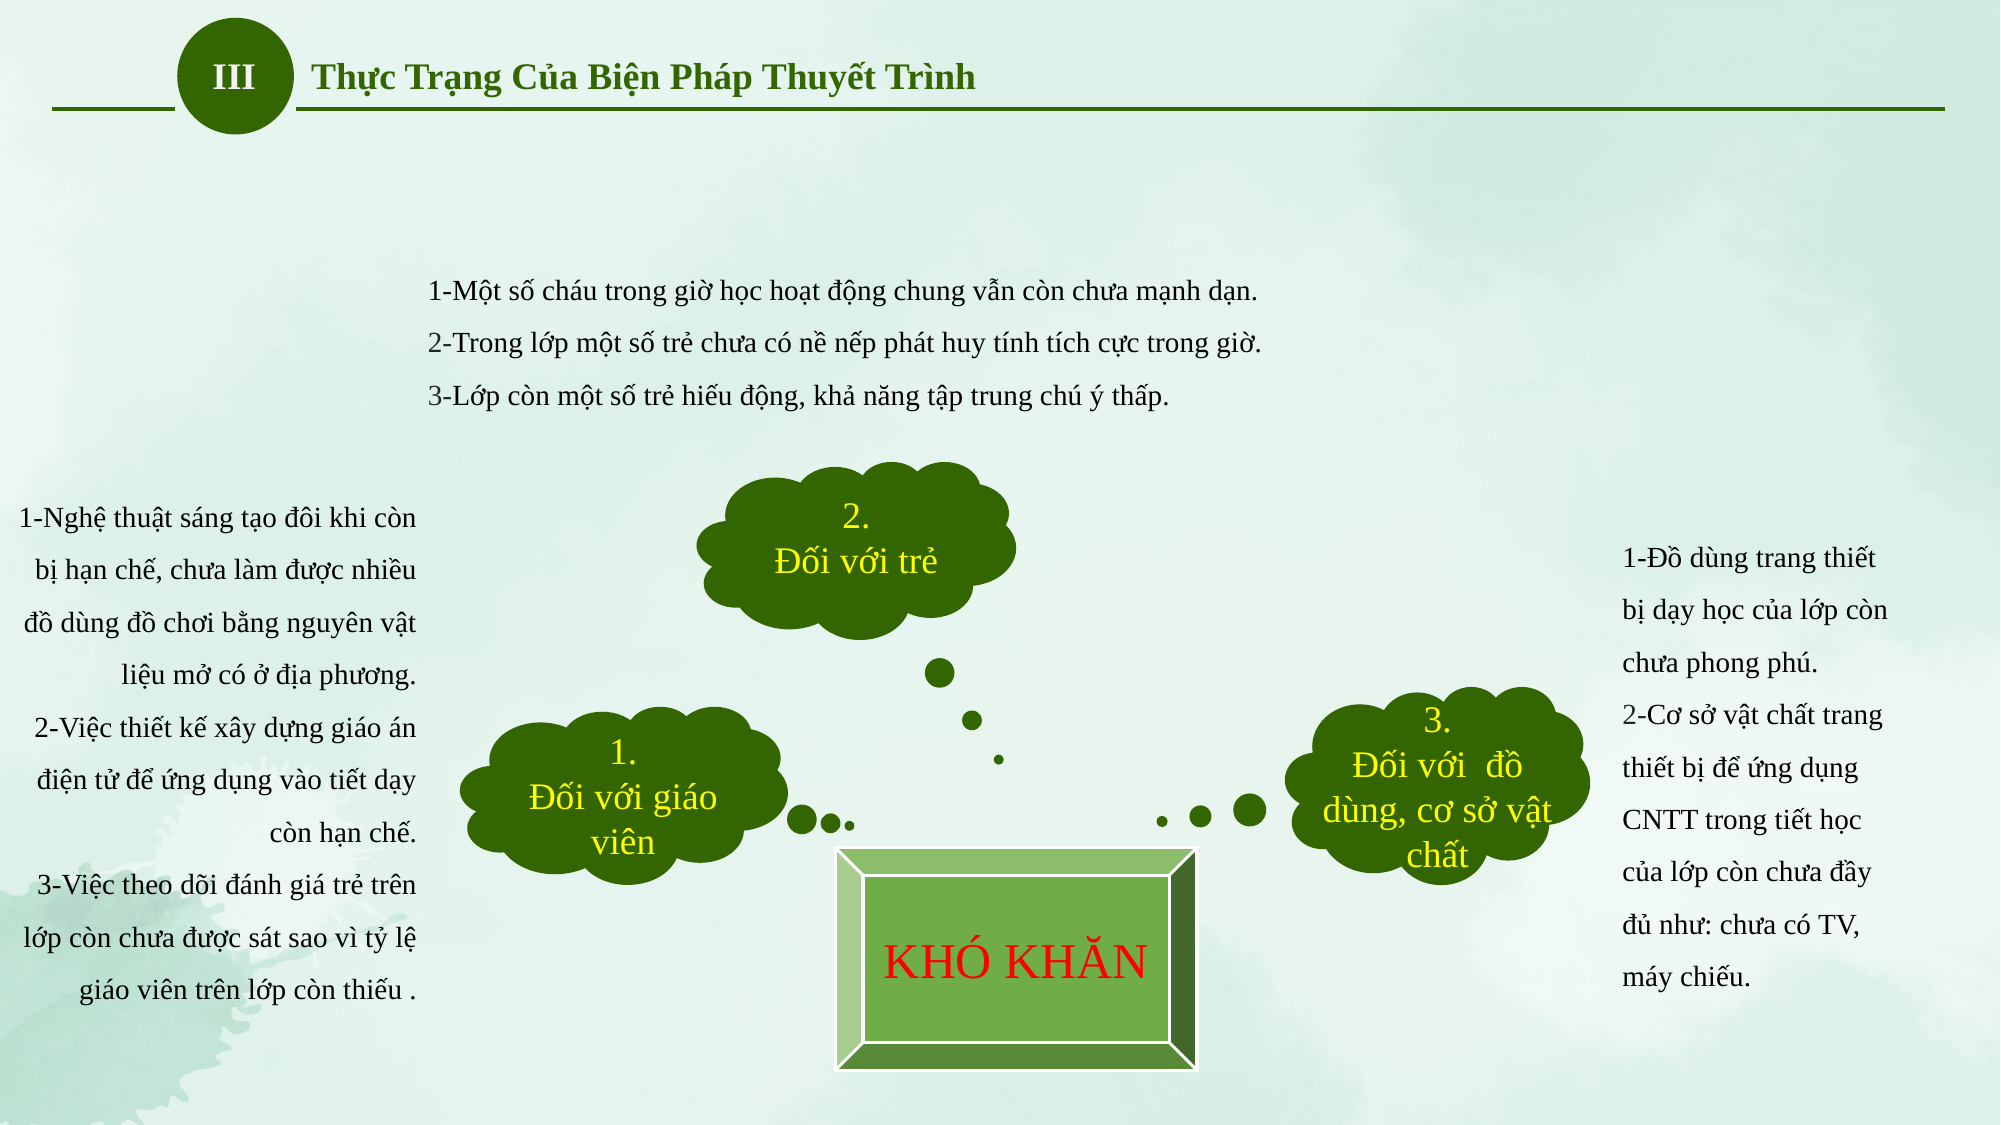

III
Thực Trạng Của Biện Pháp Thuyết Trình
1-Một số cháu trong giờ học hoạt động chung vẫn còn chưa mạnh dạn.
2-Trong lớp một số trẻ chưa có nề nếp phát huy tính tích cực trong giờ.
3-Lớp còn một số trẻ hiếu động, khả năng tập trung chú ý thấp.

2.
Đối với trẻ
1-Nghệ thuật sáng tạo đôi khi còn bị hạn chế, chưa làm được nhiều đồ dùng đồ chơi bằng nguyên vật liệu mở có ở địa phương.
2-Việc thiết kế xây dựng giáo án điện tử để ứng dụng vào tiết dạy còn hạn chế.
3-Việc theo dõi đánh giá trẻ trên lớp còn chưa được sát sao vì tỷ lệ giáo viên trên lớp còn thiếu .

1-Đồ dùng trang thiết bị dạy học của lớp còn chưa phong phú.
2-Cơ sở vật chất trang thiết bị để ứng dụng CNTT trong tiết học của lớp còn chưa đầy đủ như: chưa có TV, máy chiếu.

3.
Đối với  đồ dùng, cơ sở vật chất

1.
Đối với giáo viên

KHÓ KHĂN